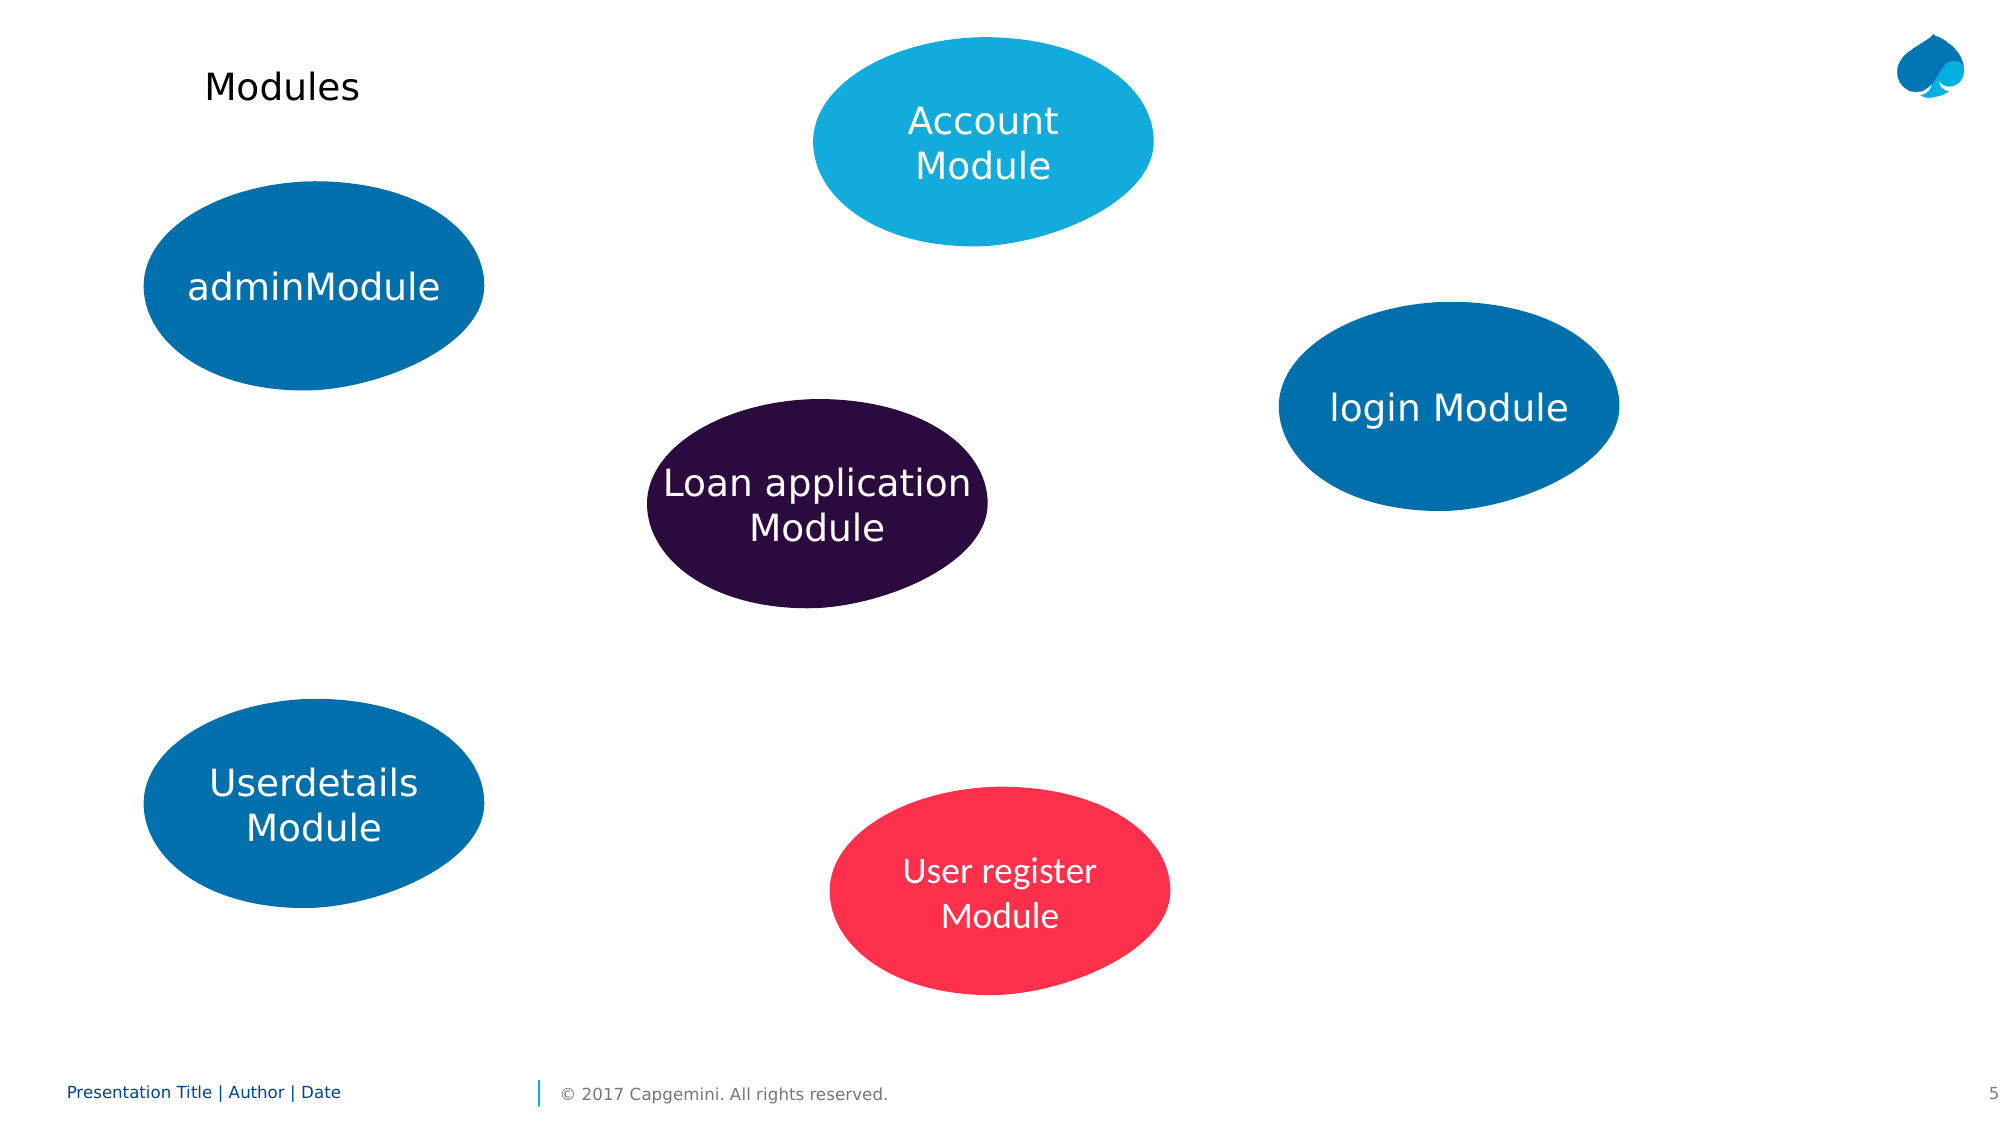

Account
Module
Modules
adminModule

login Module
Loan application Module
Userdetails Module
User register Module